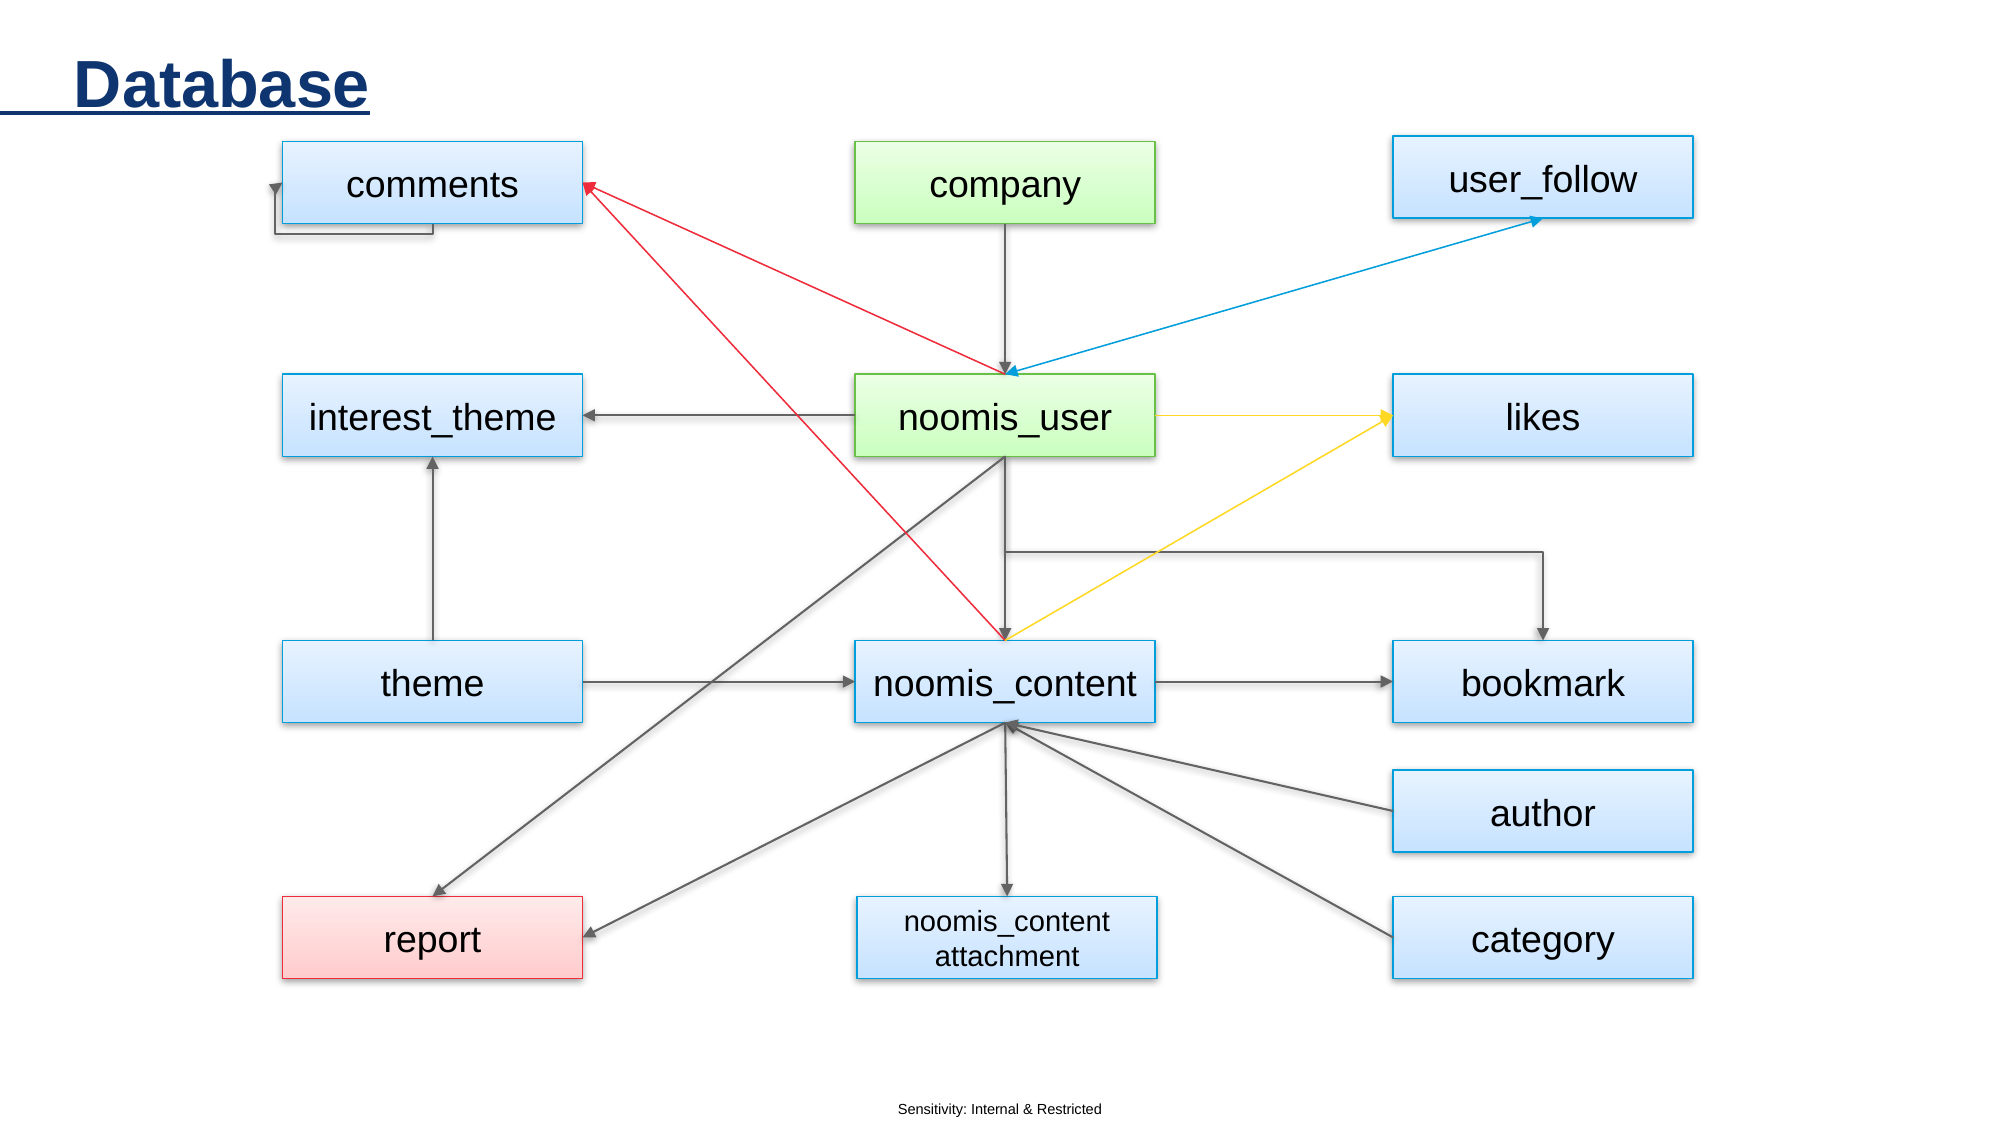

Database
user_follow
comments
company
likes
noomis_user
interest_theme
theme
noomis_content
bookmark
author
report
noomis_content
attachment
category